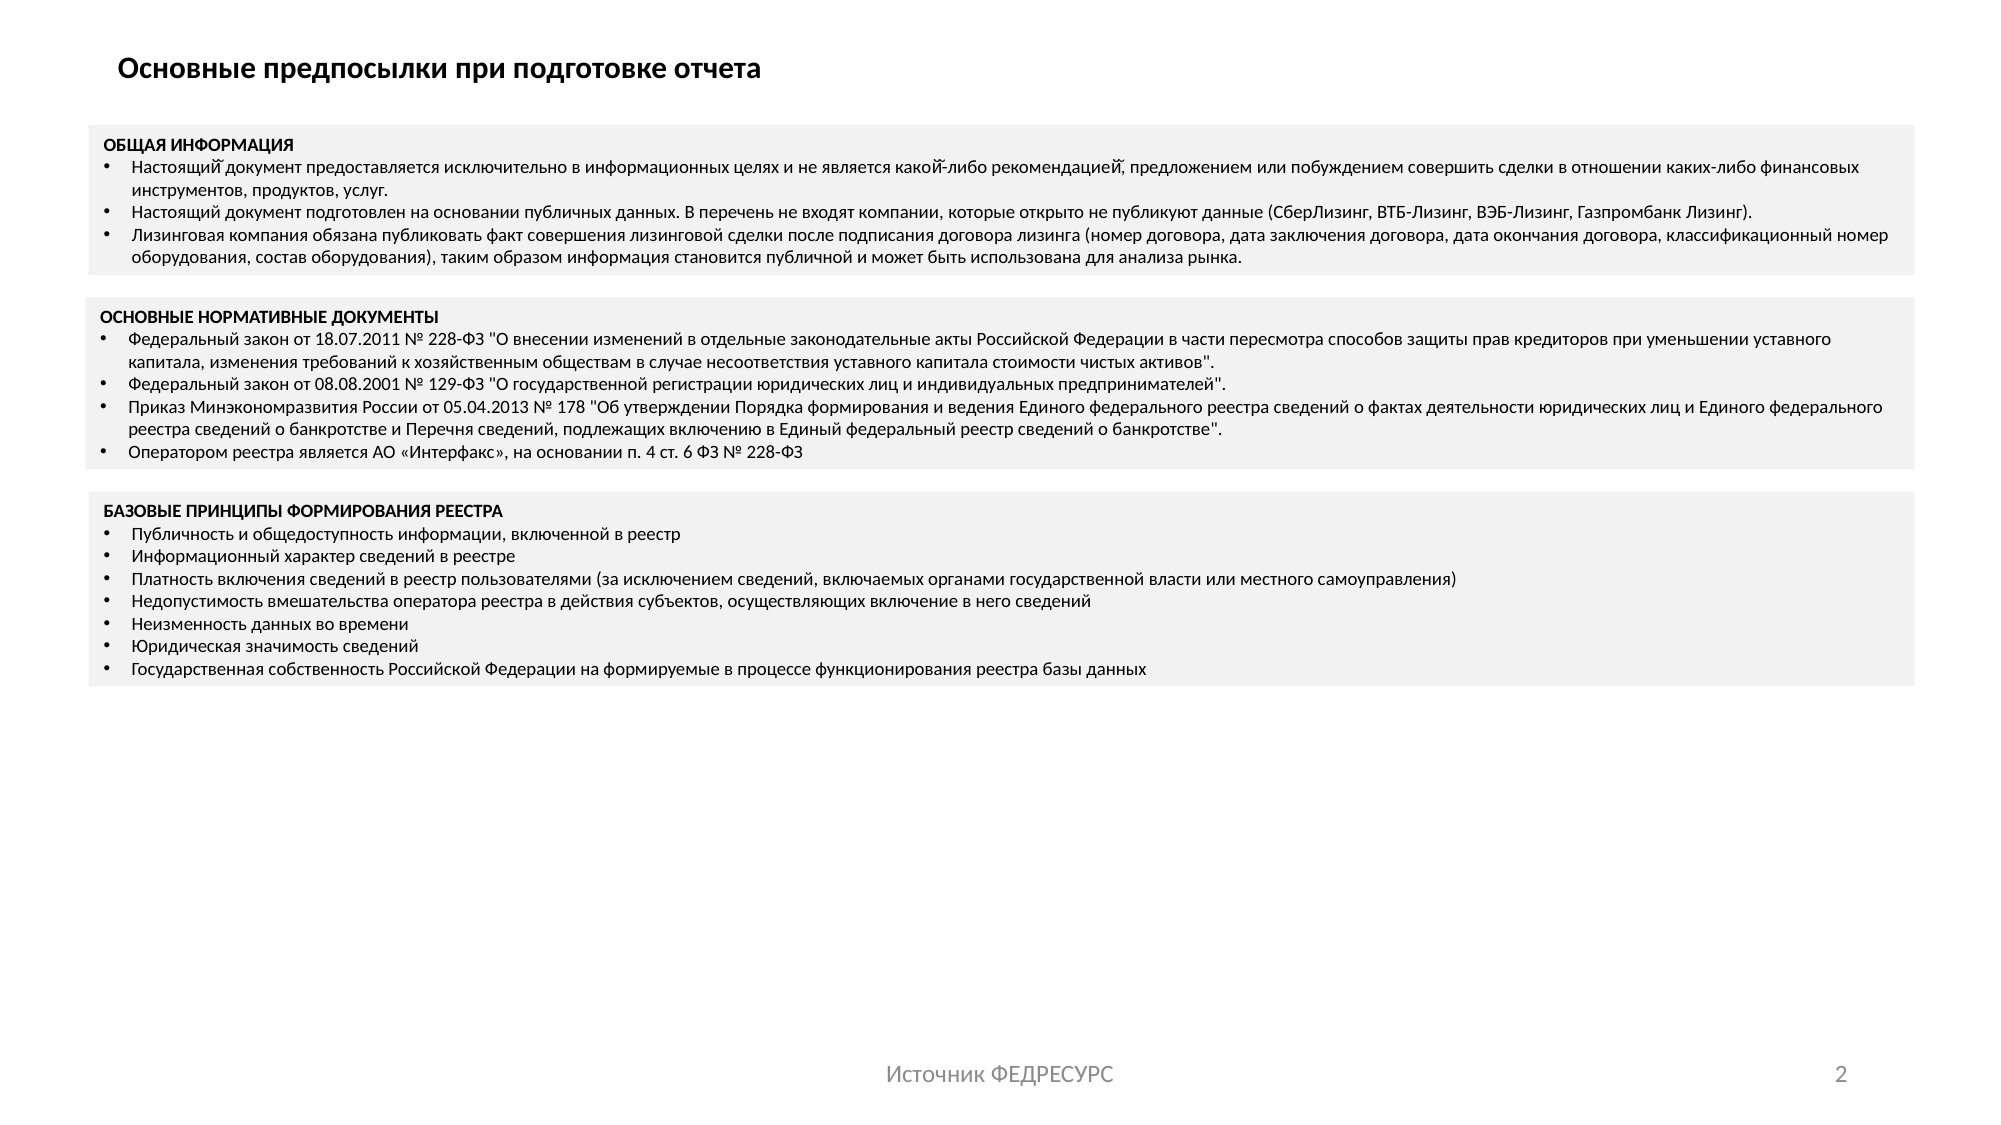

Основные предпосылки при подготовке отчета
ОБЩАЯ ИНФОРМАЦИЯ
Настоящий̆ документ предоставляется исключительно в информационных целях и не является какой̆-либо рекомендацией̆, предложением или побуждением совершить сделки в отношении каких-либо финансовых инструментов, продуктов, услуг.
Настоящий документ подготовлен на основании публичных данных. В перечень не входят компании, которые открыто не публикуют данные (СберЛизинг, ВТБ-Лизинг, ВЭБ-Лизинг, Газпромбанк Лизинг).
Лизинговая компания обязана публиковать факт совершения лизинговой сделки после подписания договора лизинга (номер договора, дата заключения договора, дата окончания договора, классификационный номер оборудования, состав оборудования), таким образом информация становится публичной и может быть использована для анализа рынка.
ОСНОВНЫЕ НОРМАТИВНЫЕ ДОКУМЕНТЫ
Федеральный закон от 18.07.2011 № 228-ФЗ "О внесении изменений в отдельные законодательные акты Российской Федерации в части пересмотра способов защиты прав кредиторов при уменьшении уставного капитала, изменения требований к хозяйственным обществам в случае несоответствия уставного капитала стоимости чистых активов".
Федеральный закон от 08.08.2001 № 129-ФЗ "О государственной регистрации юридических лиц и индивидуальных предпринимателей".
Приказ Минэкономразвития России от 05.04.2013 № 178 "Об утверждении Порядка формирования и ведения Единого федерального реестра сведений о фактах деятельности юридических лиц и Единого федерального реестра сведений о банкротстве и Перечня сведений, подлежащих включению в Единый федеральный реестр сведений о банкротстве".
Оператором реестра является АО «Интерфакс», на основании п. 4 ст. 6 ФЗ № 228-ФЗ
БАЗОВЫЕ ПРИНЦИПЫ ФОРМИРОВАНИЯ РЕЕСТРА
Публичность и общедоступность информации, включенной в реестр
Информационный характер сведений в реестре
Платность включения сведений в реестр пользователями (за исключением сведений, включаемых органами государственной власти или местного самоуправления)
Недопустимость вмешательства оператора реестра в действия субъектов, осуществляющих включение в него сведений
Неизменность данных во времени
Юридическая значимость сведений
Государственная собственность Российской Федерации на формируемые в процессе функционирования реестра базы данных
Источник ФЕДРЕСУРС
2